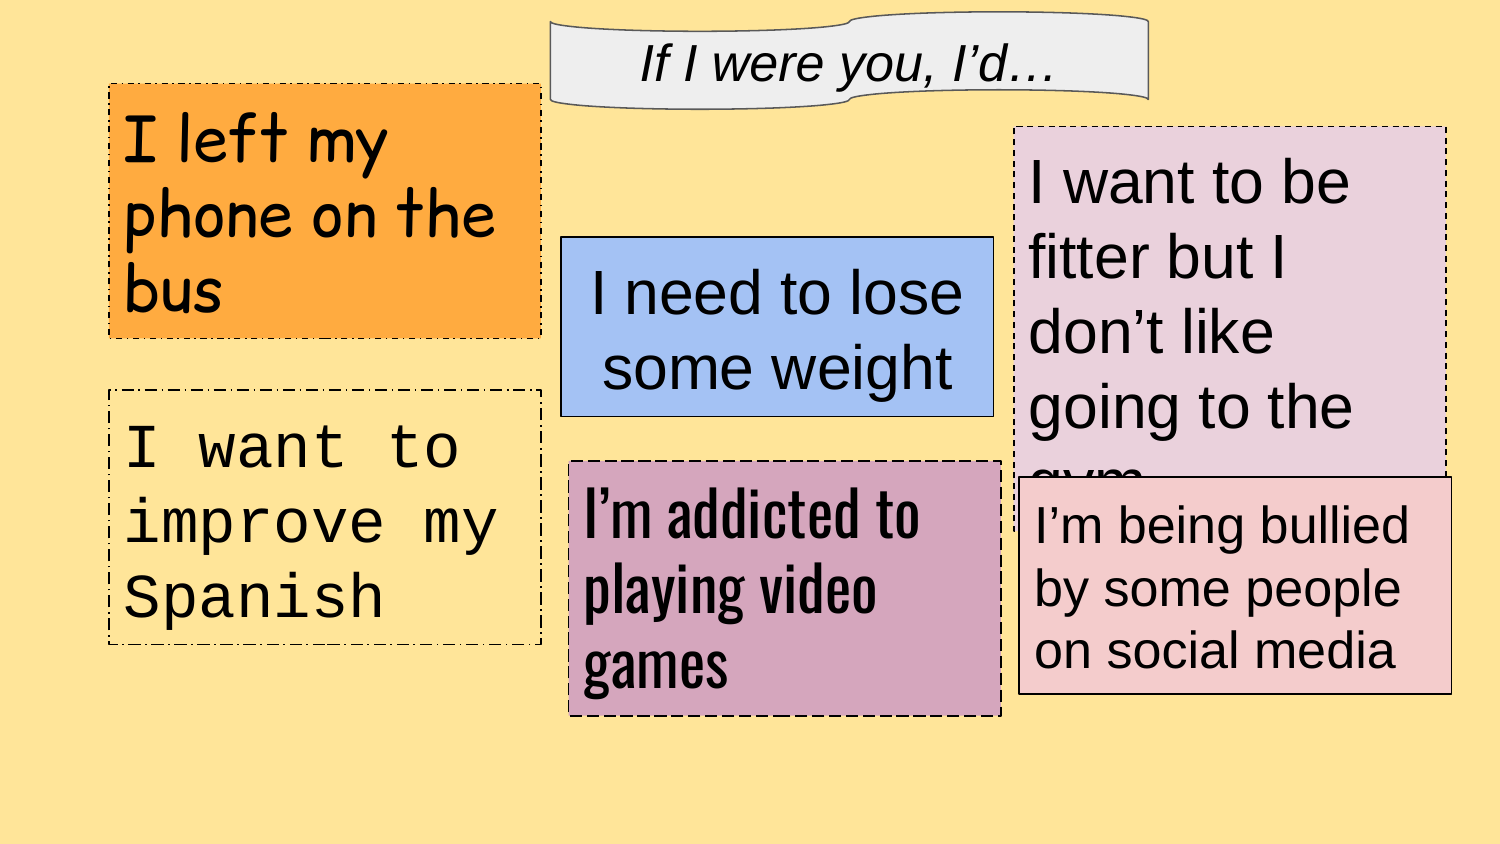

If I were you, I’d…
I left my phone on the bus
I want to be fitter but I don’t like going to the gym
I need to lose some weight
I want to improve my Spanish
I’m addicted to playing video games
I’m being bullied by some people on social media